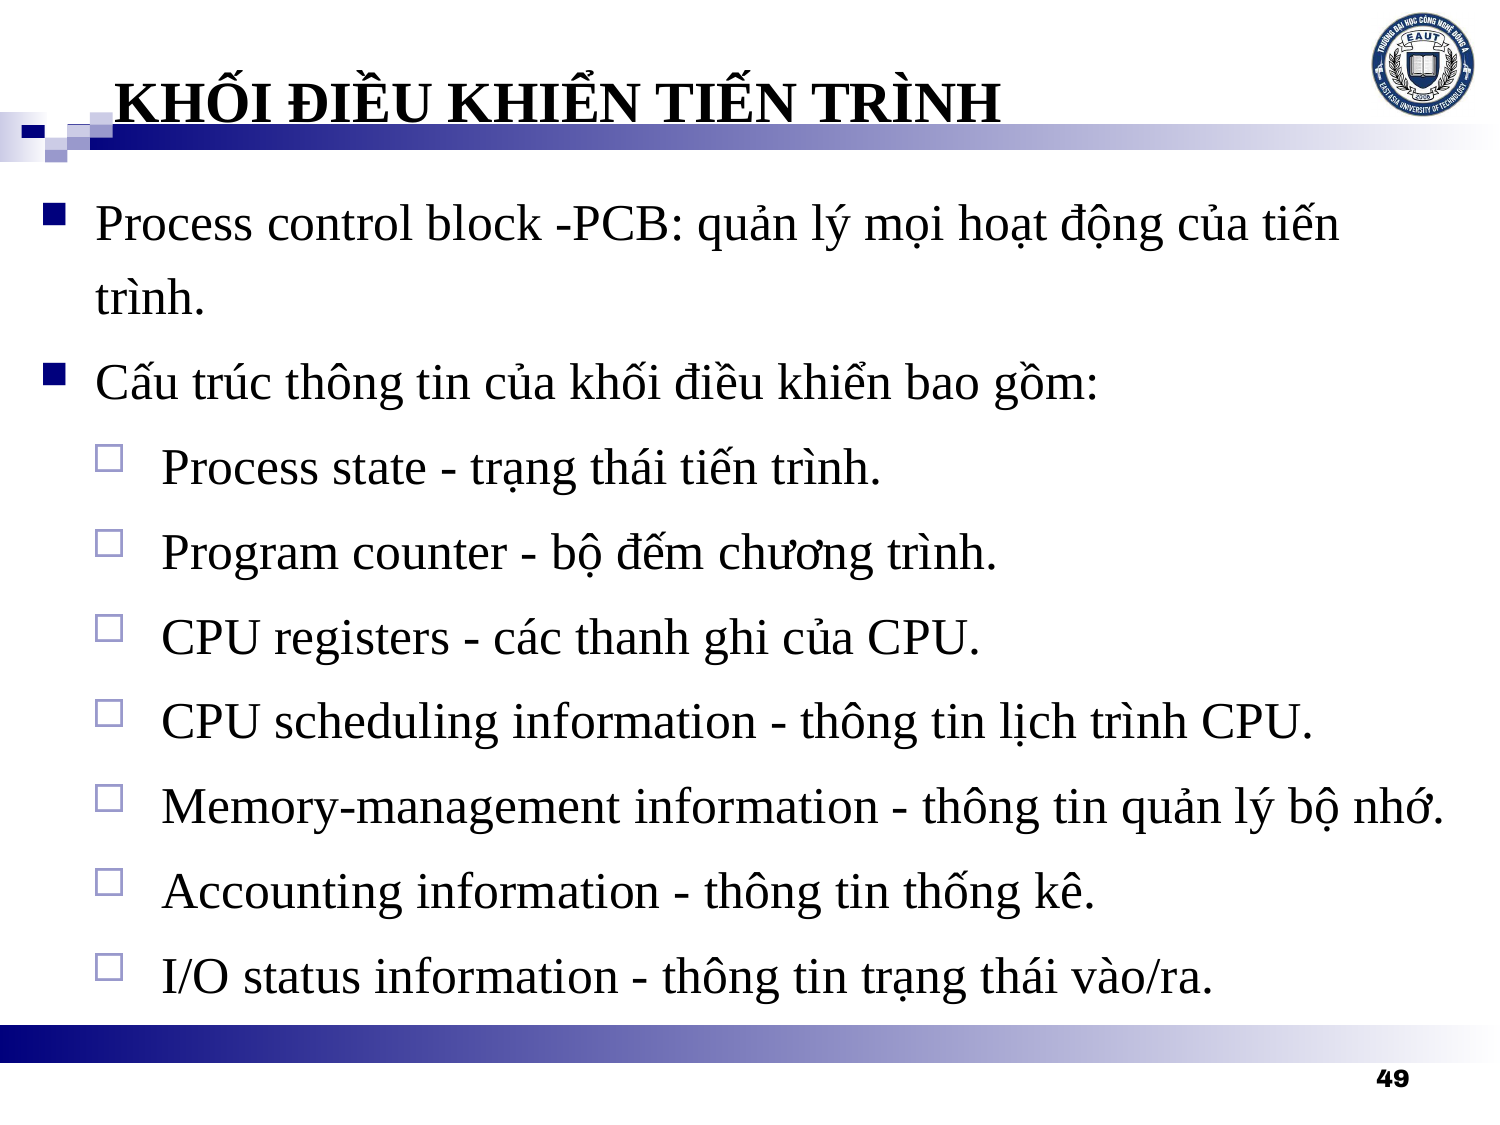

KHỐI ĐIỀU KHIỂN TIẾN TRÌNH
Process control block -PCB: quản lý mọi hoạt động của tiến trình.
Cấu trúc thông tin của khối điều khiển bao gồm:
Process state - trạng thái tiến trình.
Program counter - bộ đếm chương trình.
CPU registers - các thanh ghi của CPU.
CPU scheduling information - thông tin lịch trình CPU.
Memory-management information - thông tin quản lý bộ nhớ.
Accounting information - thông tin thống kê.
I/O status information - thông tin trạng thái vào/ra.
49